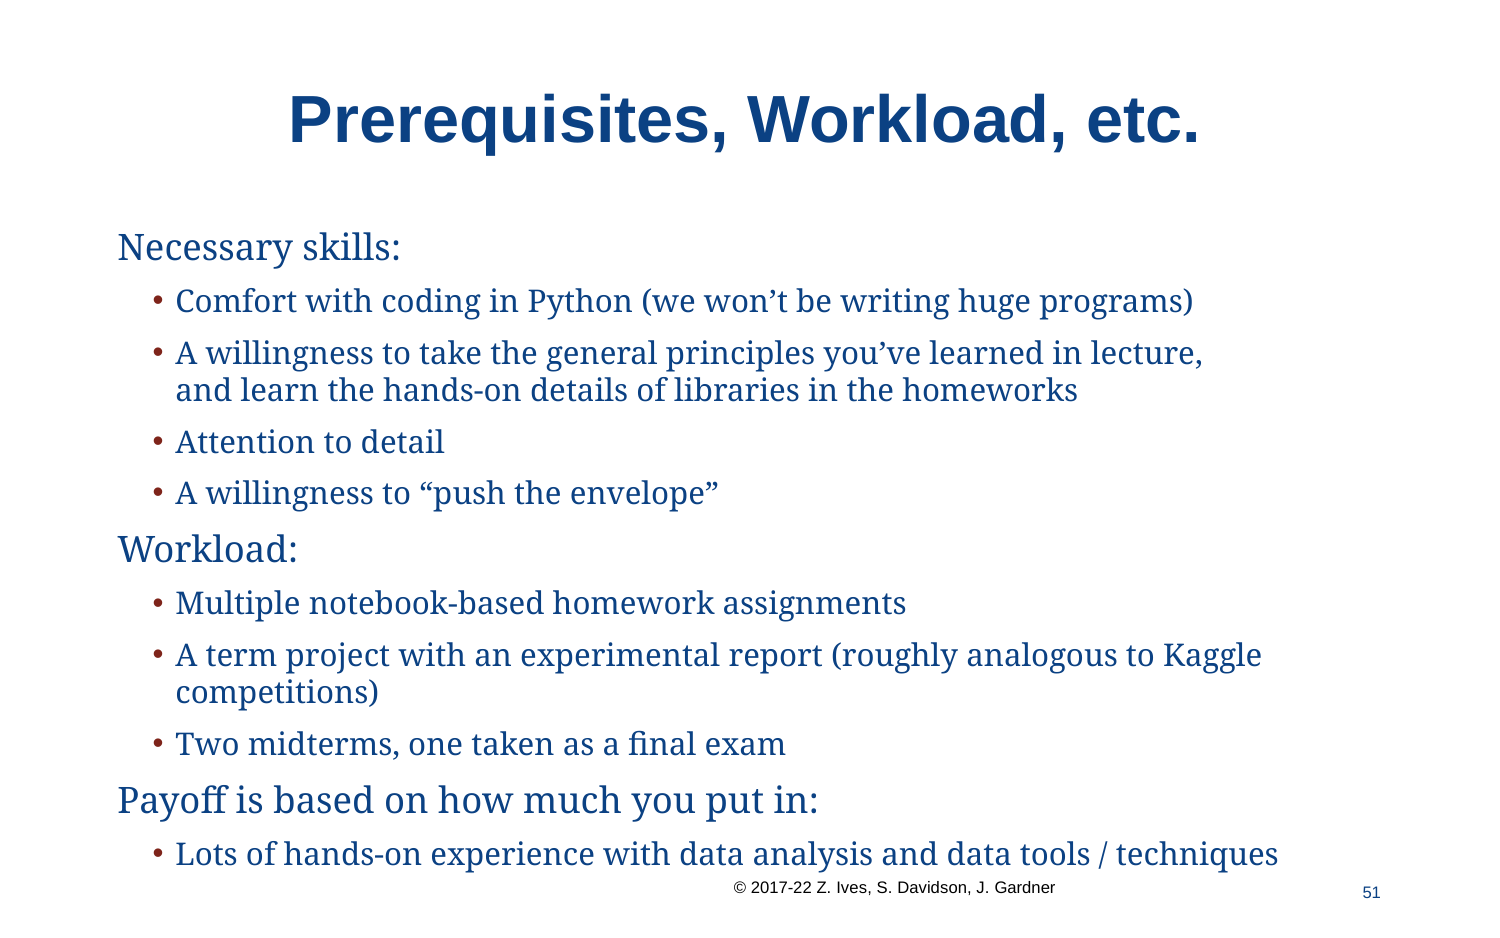

# Prerequisites, Workload, etc.
Necessary skills:
Comfort with coding in Python (we won’t be writing huge programs)
A willingness to take the general principles you’ve learned in lecture,
and learn the hands-on details of libraries in the homeworks
Attention to detail
A willingness to “push the envelope”
Workload:
Multiple notebook-based homework assignments
A term project with an experimental report (roughly analogous to Kaggle competitions)
Two midterms, one taken as a final exam
Payoff is based on how much you put in:
Lots of hands-on experience with data analysis and data tools / techniques
51